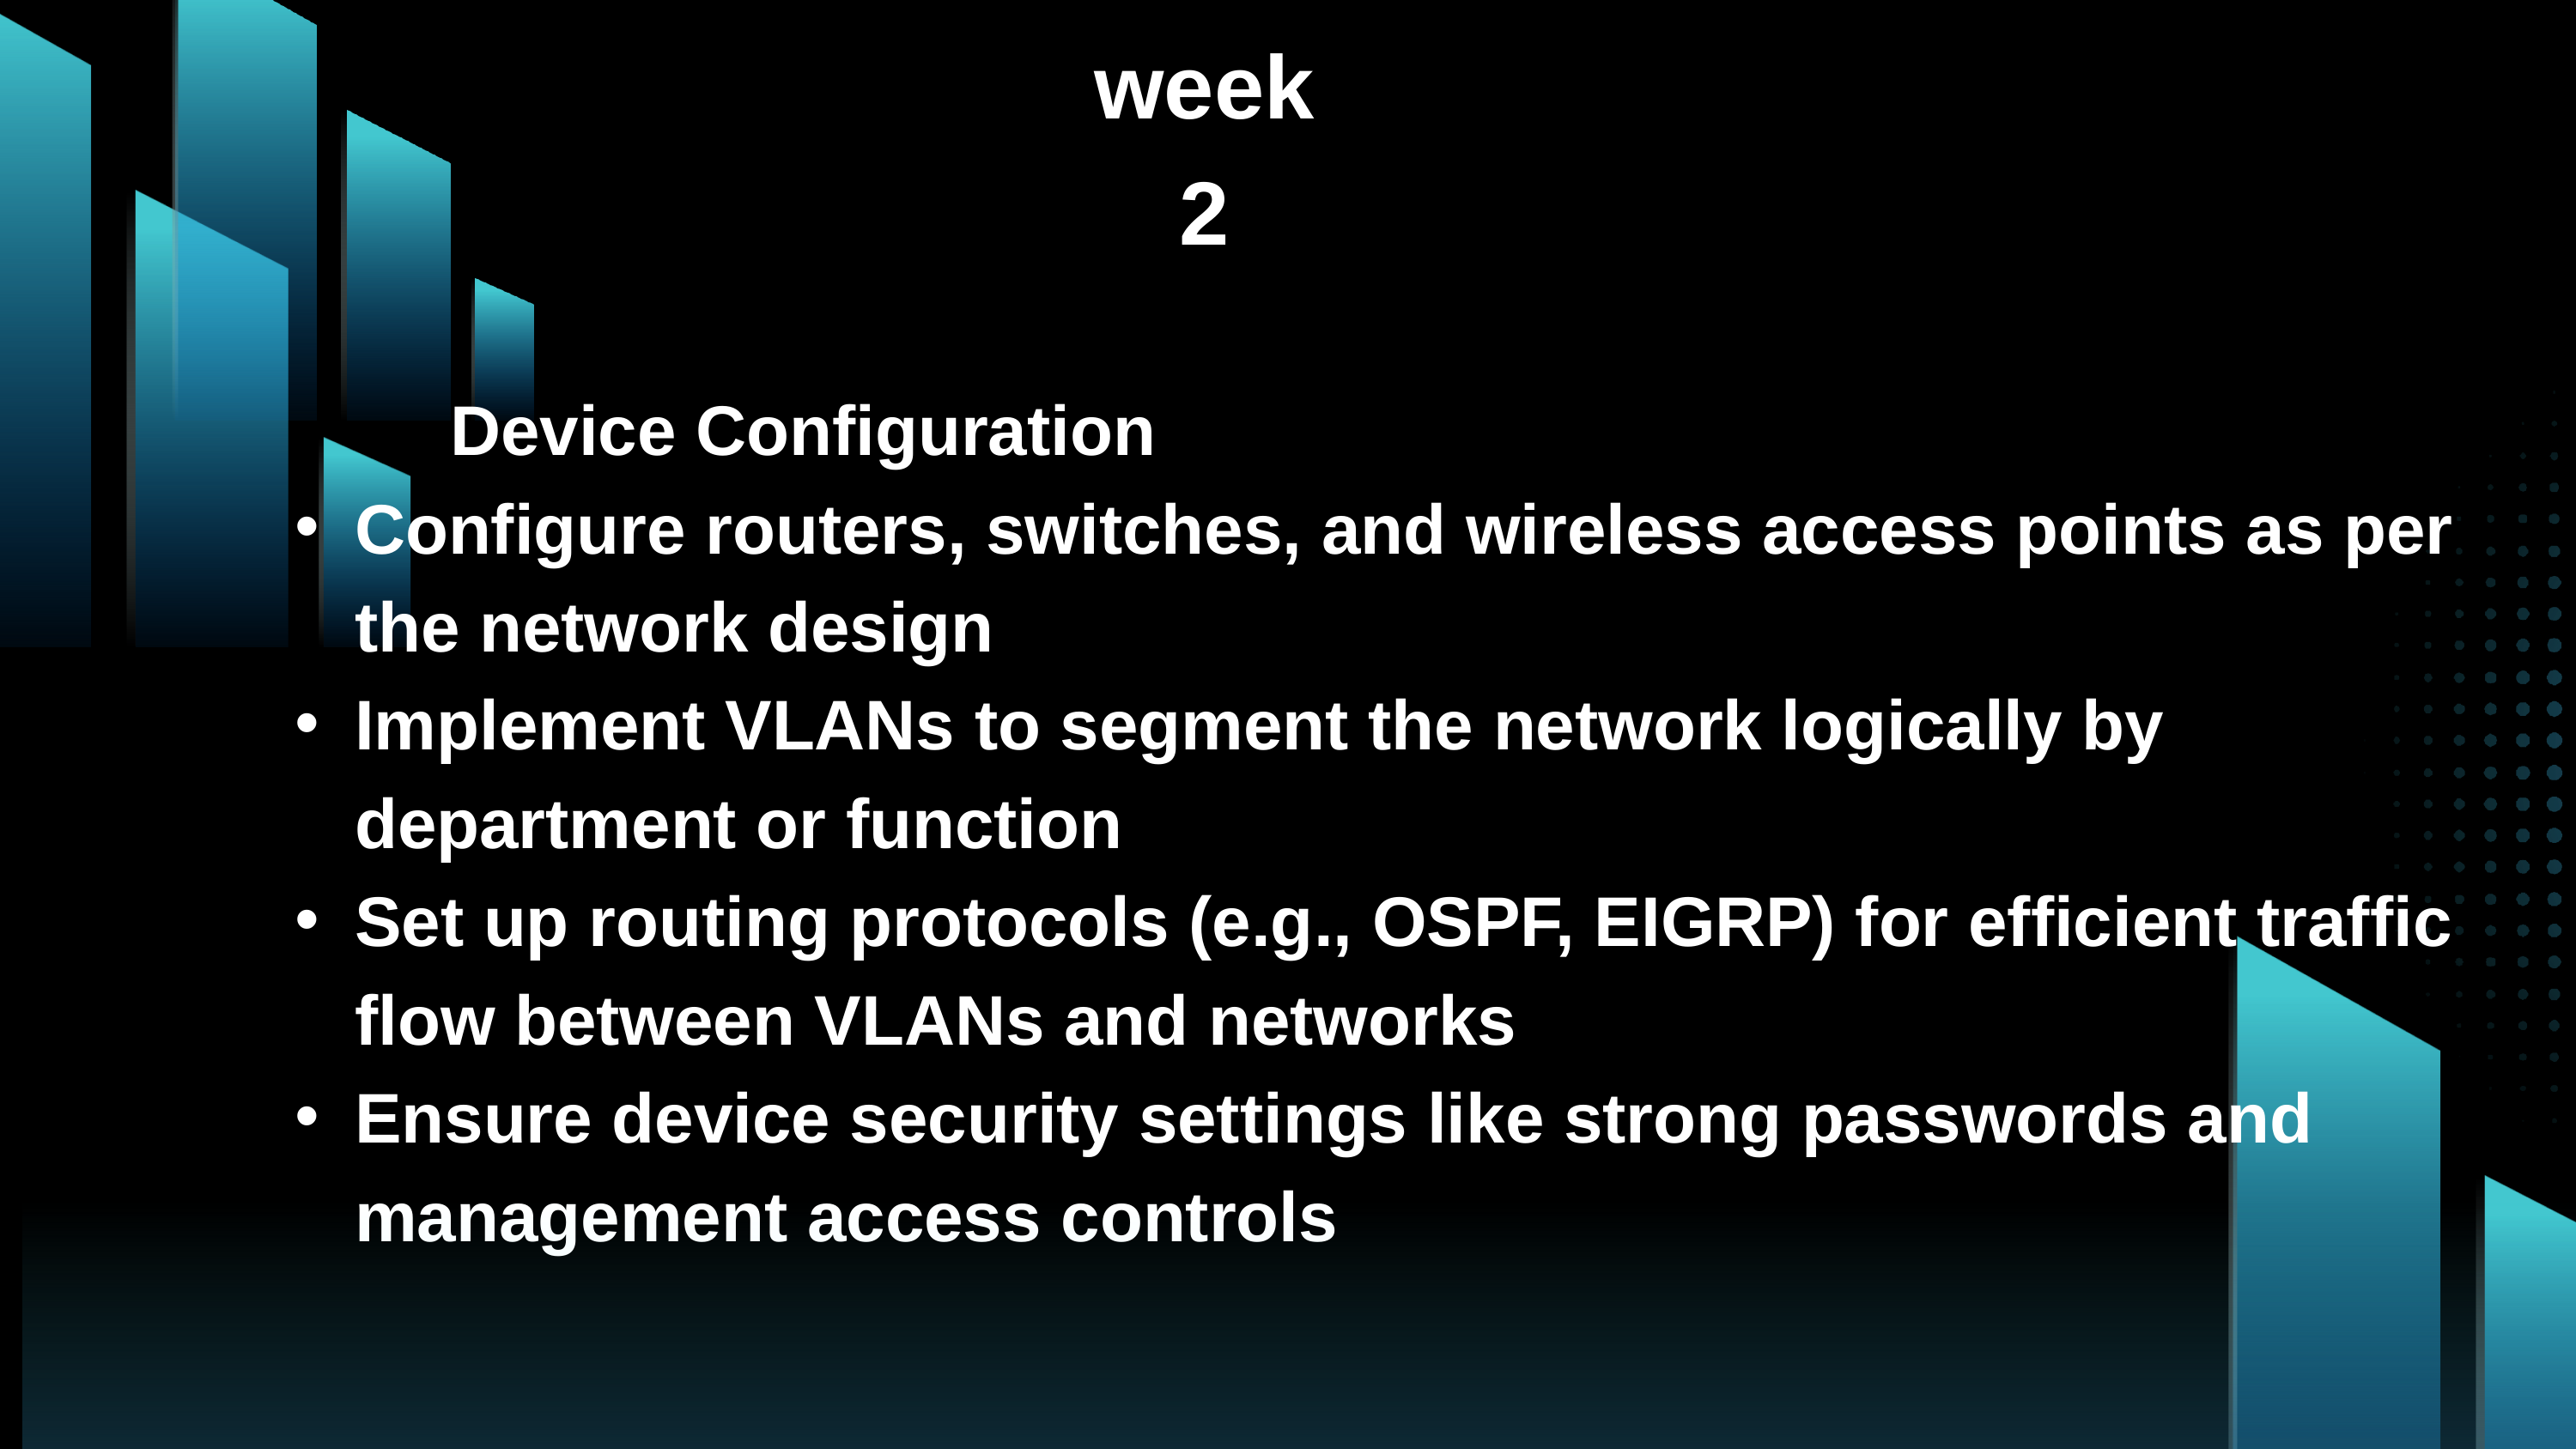

week2

           Device Configuration
Configure routers, switches, and wireless access points as per the network design
Implement VLANs to segment the network logically by department or function
Set up routing protocols (e.g., OSPF, EIGRP) for efficient traffic flow between VLANs and networks
Ensure device security settings like strong passwords and management access controls